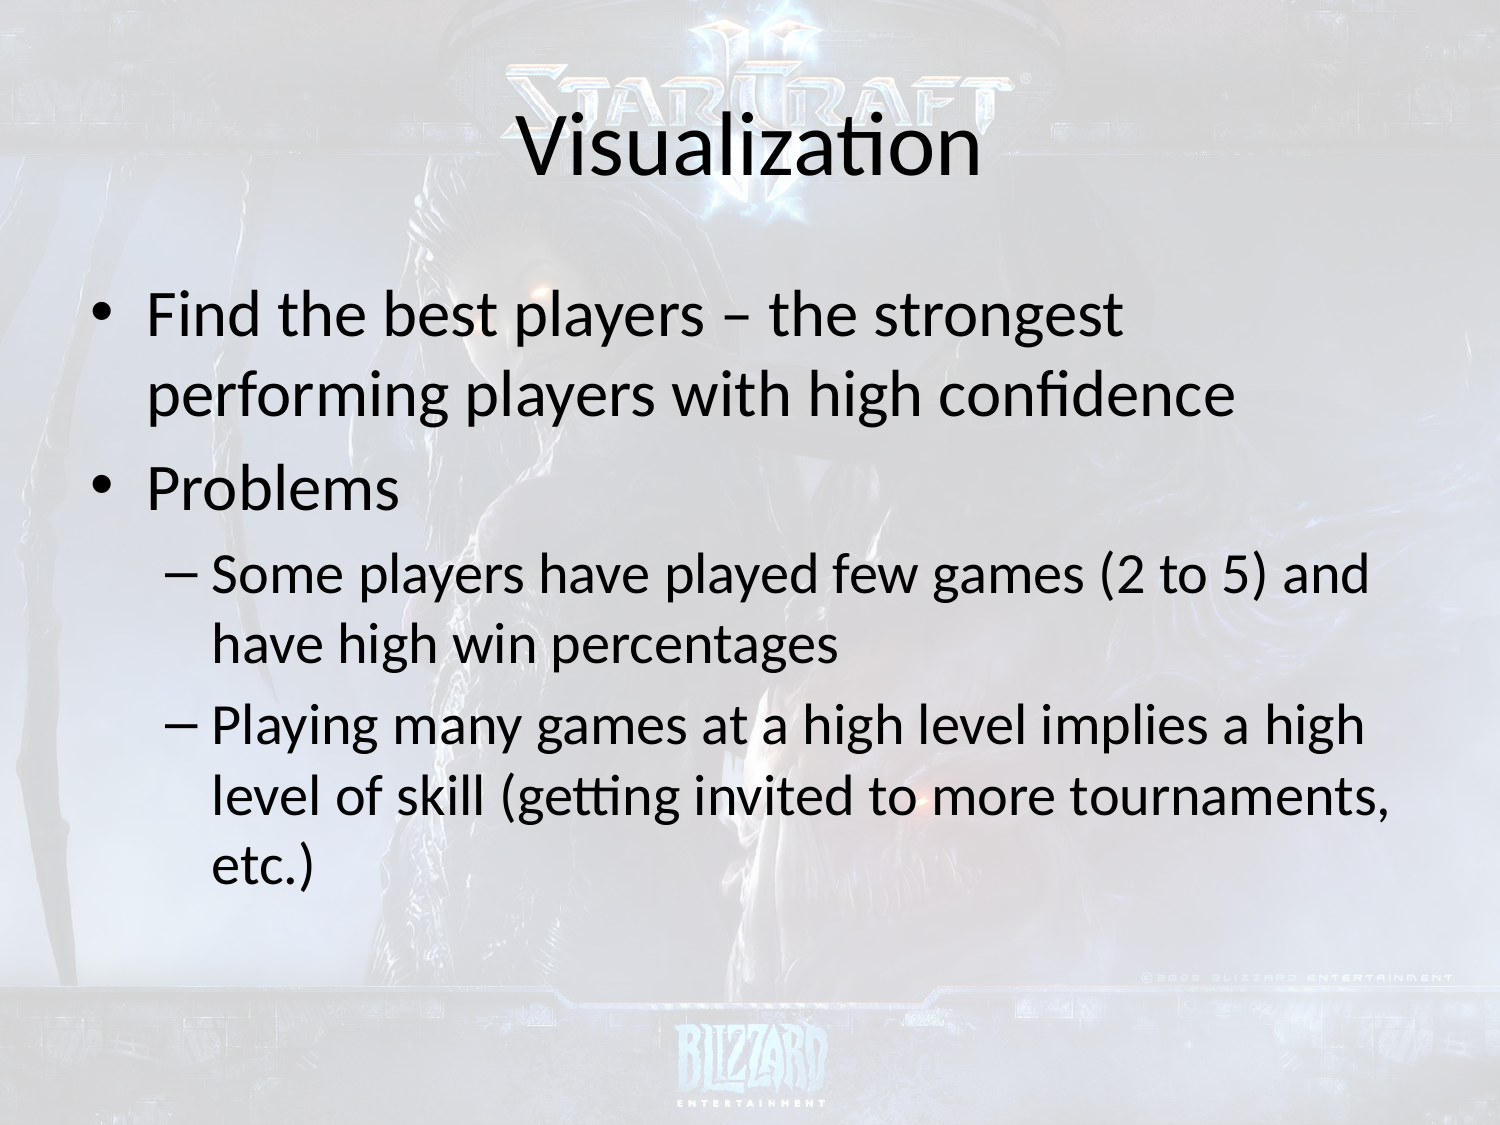

# Visualization
Find the best players – the strongest performing players with high confidence
Problems
Some players have played few games (2 to 5) and have high win percentages
Playing many games at a high level implies a high level of skill (getting invited to more tournaments, etc.)